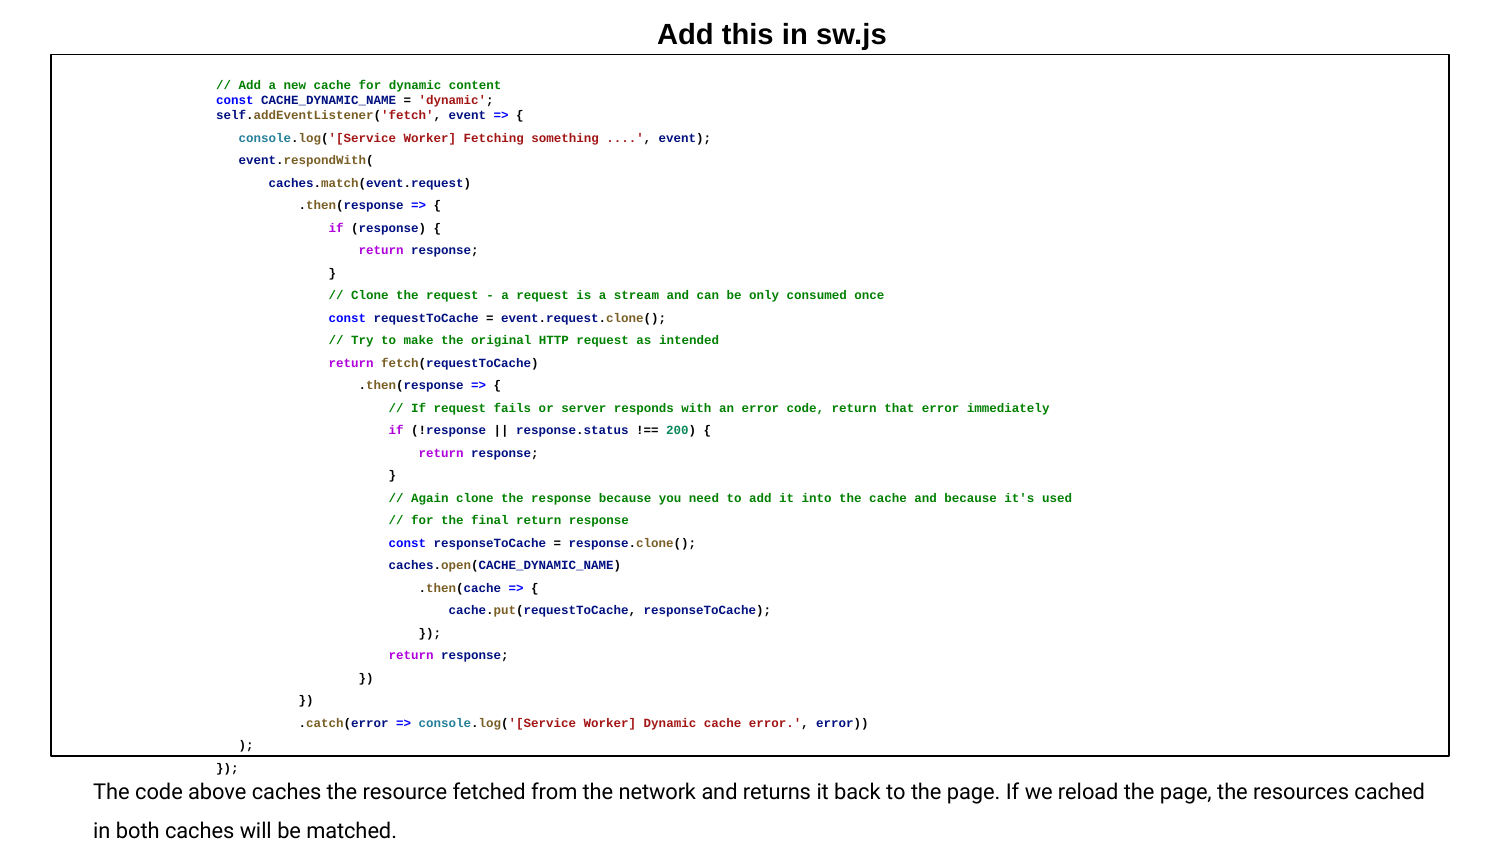

Add this in sw.js
// Add a new cache for dynamic content
const CACHE_DYNAMIC_NAME = 'dynamic';
self.addEventListener('fetch', event => {
   console.log('[Service Worker] Fetching something ....', event);
   event.respondWith(
       caches.match(event.request)
           .then(response => {
               if (response) {
                   return response;
               }
               // Clone the request - a request is a stream and can be only consumed once
               const requestToCache = event.request.clone();
               // Try to make the original HTTP request as intended
               return fetch(requestToCache)
                   .then(response => {
                       // If request fails or server responds with an error code, return that error immediately
                       if (!response || response.status !== 200) {
                           return response;
                       }
                       // Again clone the response because you need to add it into the cache and because it's used
                       // for the final return response
                       const responseToCache = response.clone();
                       caches.open(CACHE_DYNAMIC_NAME)
                           .then(cache => {
                               cache.put(requestToCache, responseToCache);
                           });
                       return response;
                   })
           })
           .catch(error => console.log('[Service Worker] Dynamic cache error.', error))
   );
});
The code above caches the resource fetched from the network and returns it back to the page. If we reload the page, the resources cached in both caches will be matched.